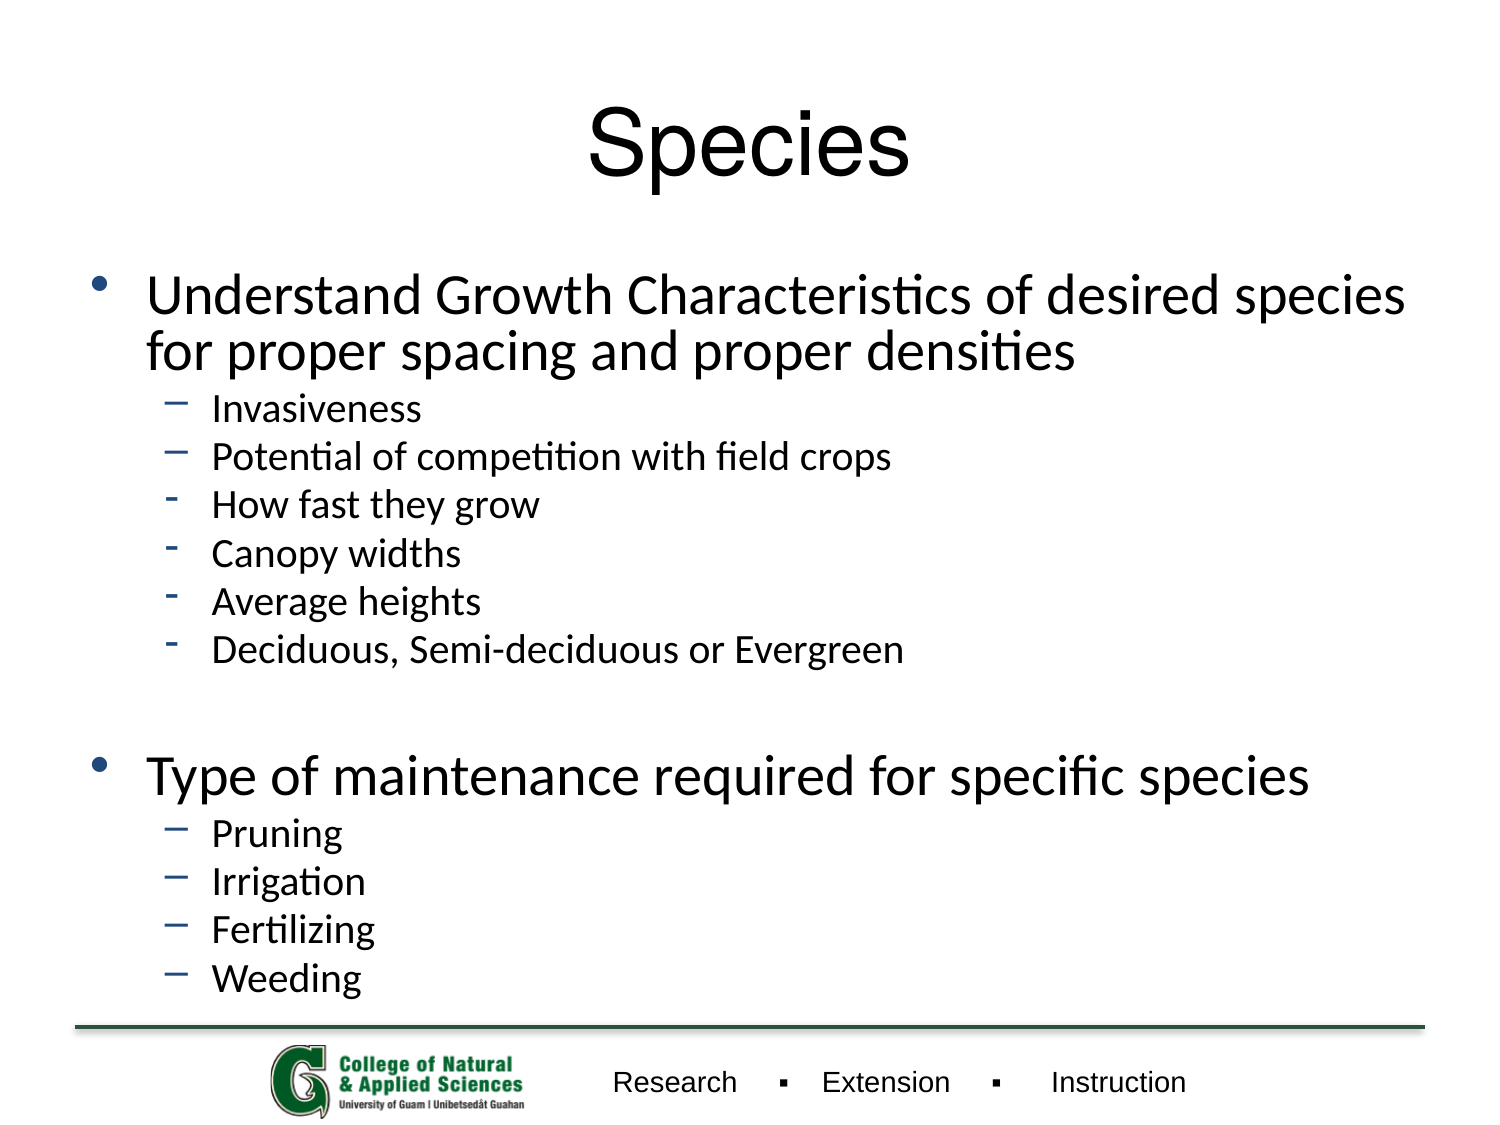

# Species
Understand Growth Characteristics of desired species for proper spacing and proper densities
Invasiveness
Potential of competition with field crops
How fast they grow
Canopy widths
Average heights
Deciduous, Semi-deciduous or Evergreen

Type of maintenance required for specific species
Pruning
Irrigation
Fertilizing
Weeding

Species can also be selected to provide:
Timber/Fiber
Food
Fodder
Floral Production
Wildlife Habitat
Medicinal uses